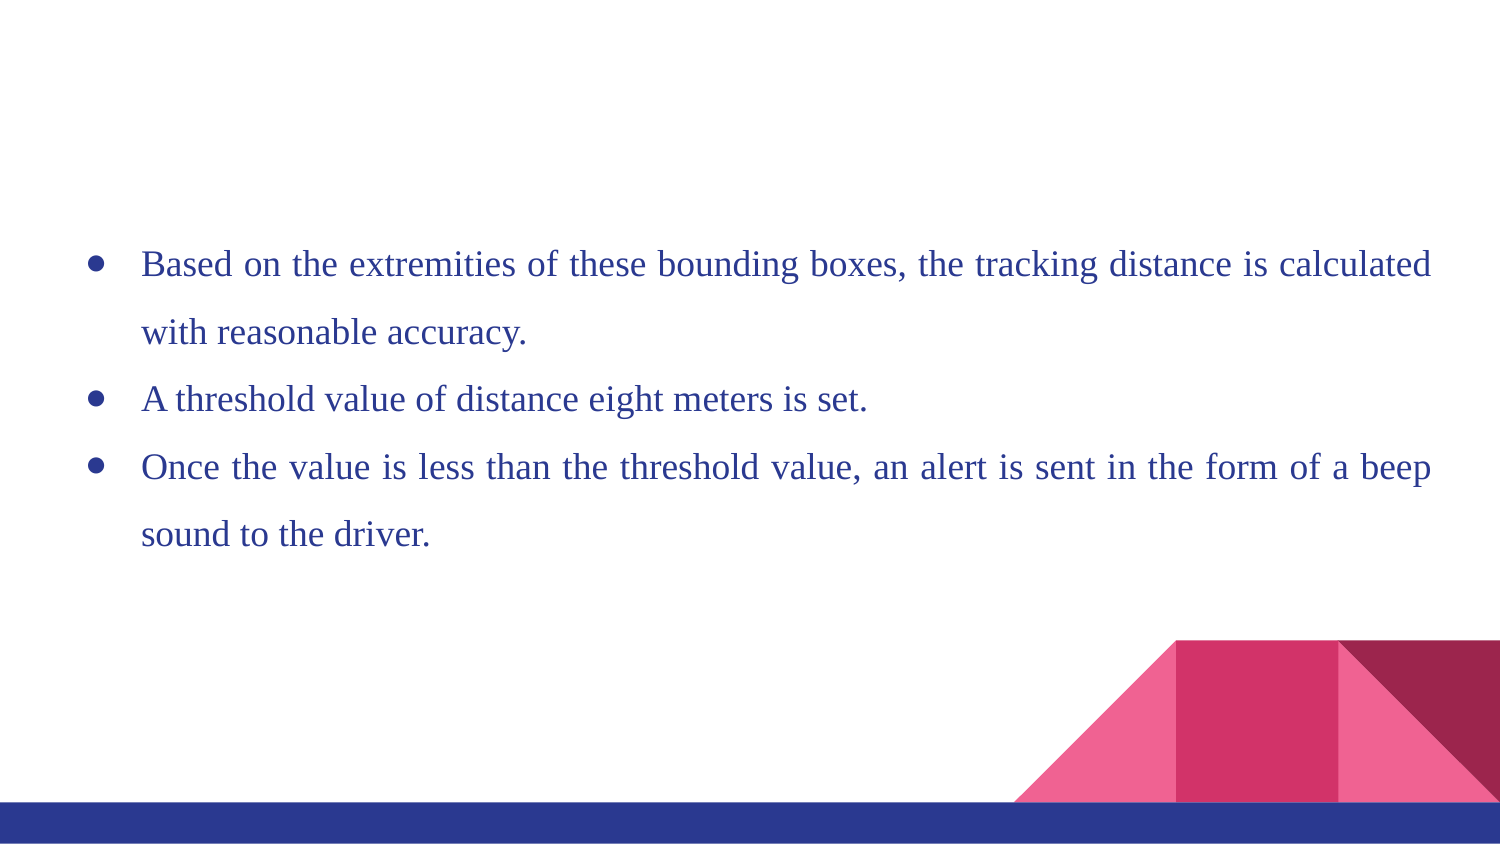

#
Based on the extremities of these bounding boxes, the tracking distance is calculated with reasonable accuracy.
A threshold value of distance eight meters is set.
Once the value is less than the threshold value, an alert is sent in the form of a beep sound to the driver.